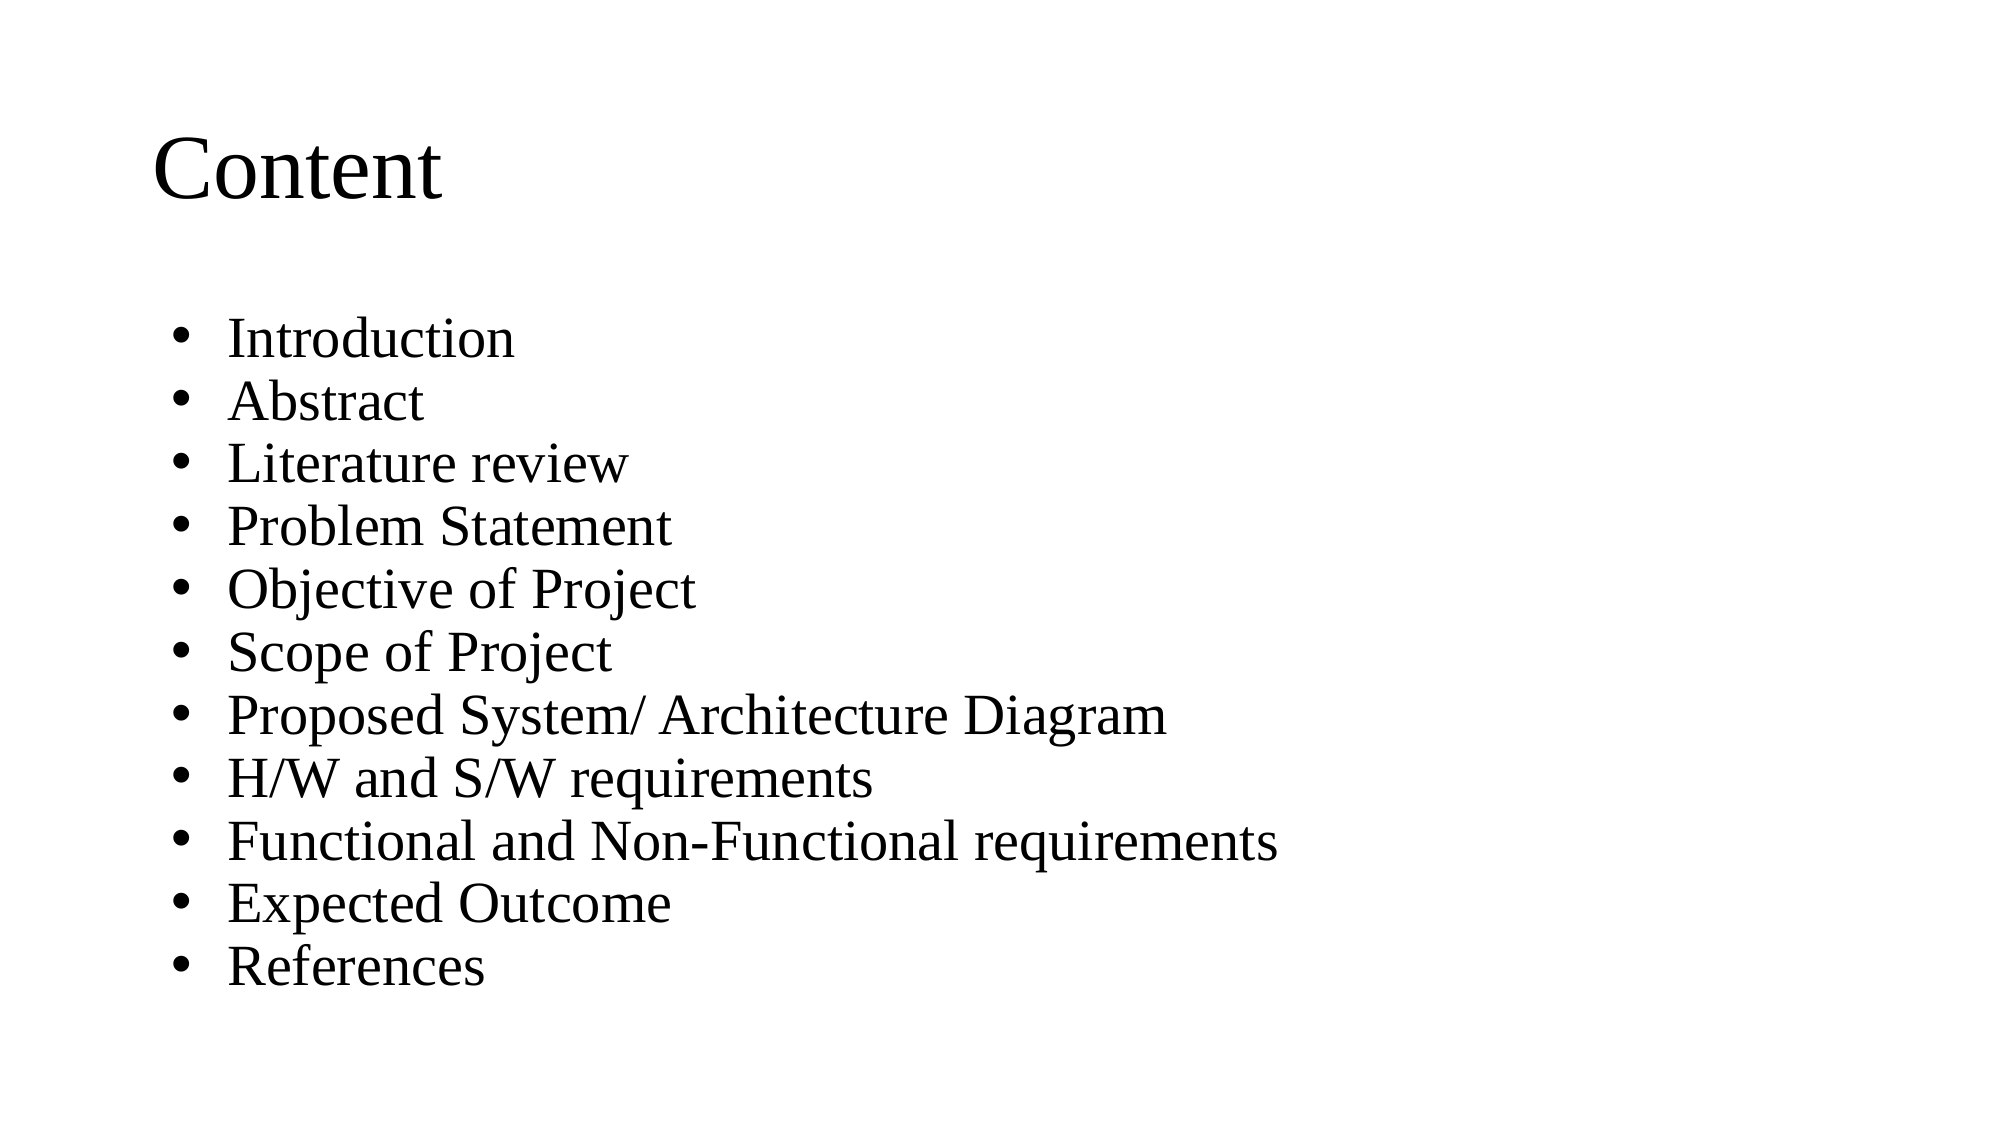

# Content
Introduction
Abstract
Literature review
Problem Statement
Objective of Project
Scope of Project
Proposed System/ Architecture Diagram
H/W and S/W requirements
Functional and Non-Functional requirements
Expected Outcome
References